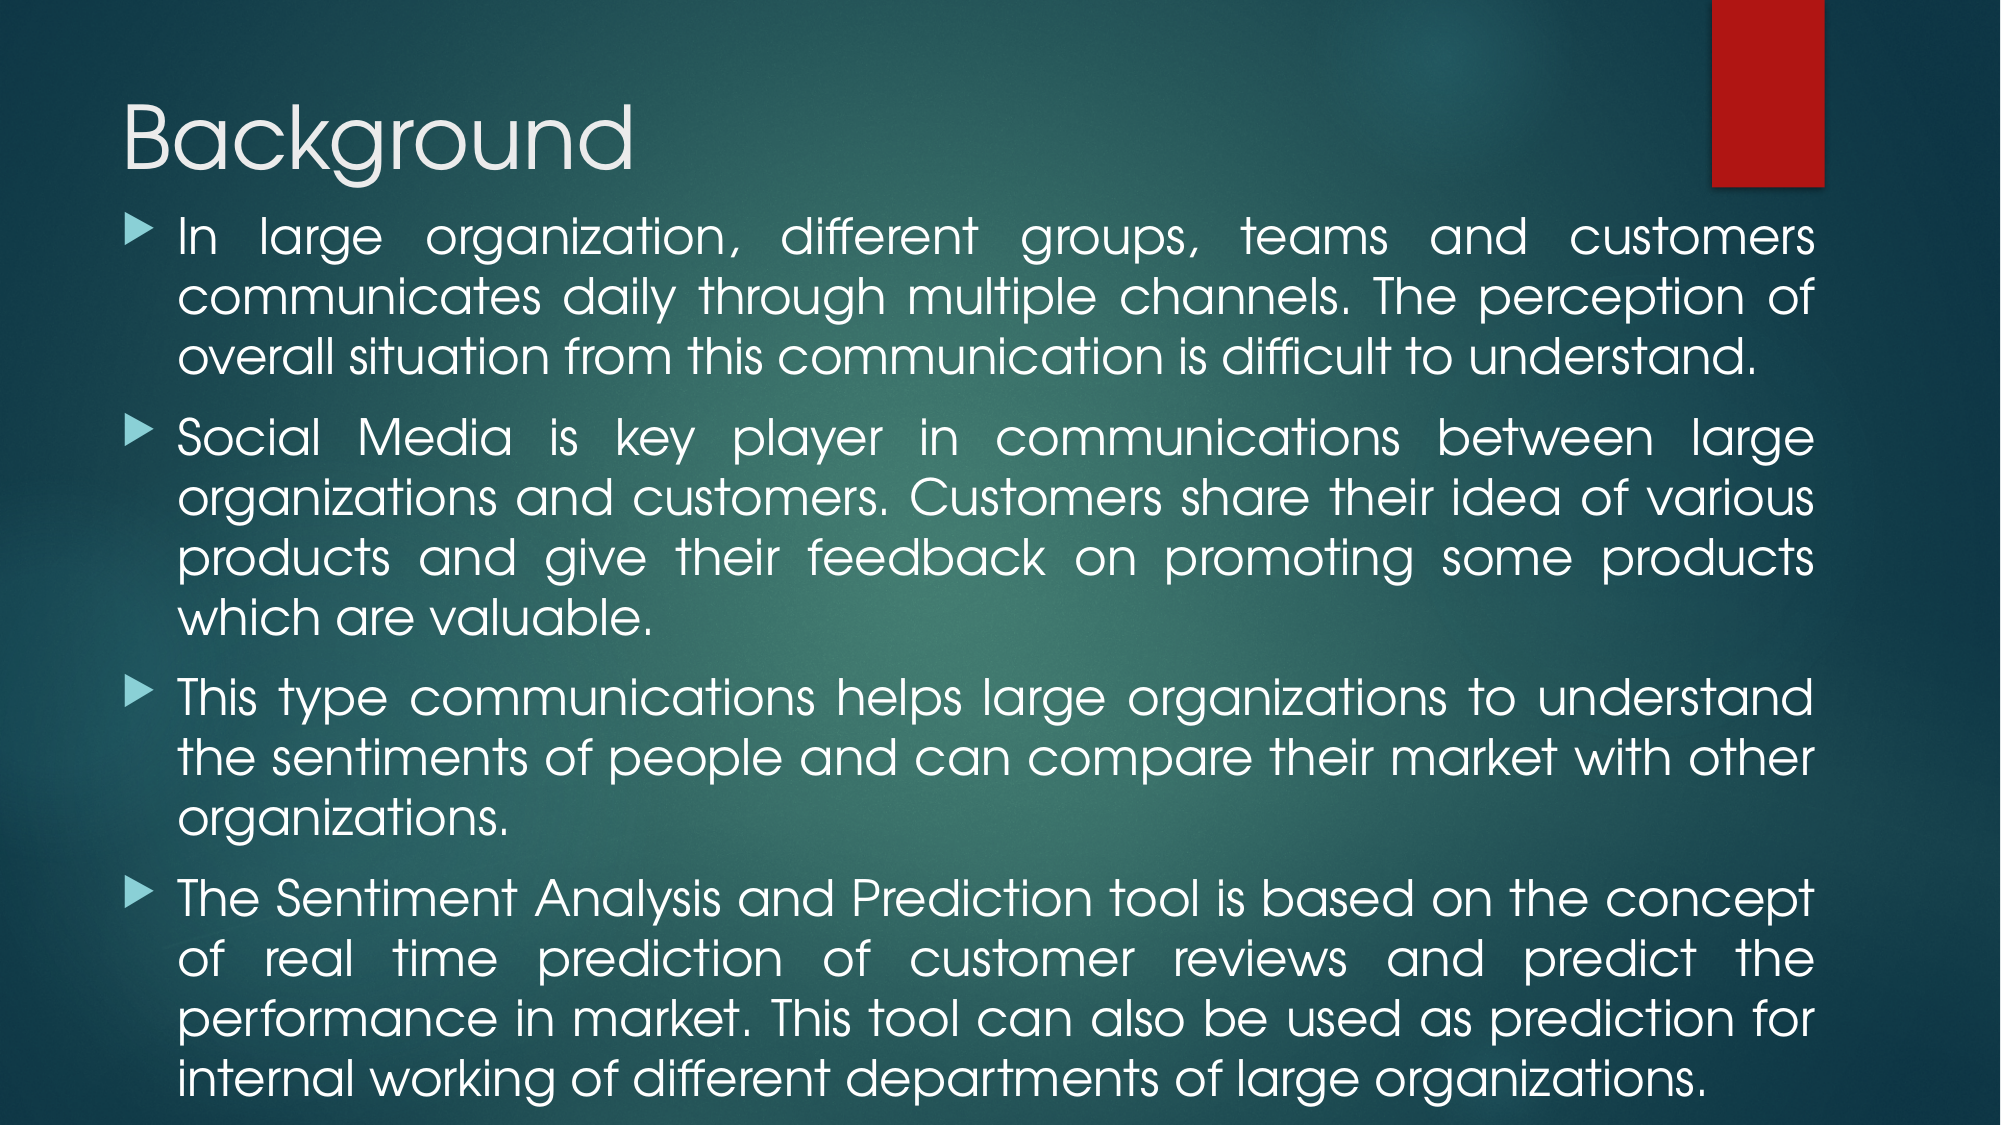

# Background
In large organization, different groups, teams and customers communicates daily through multiple channels. The perception of overall situation from this communication is difficult to understand.
Social Media is key player in communications between large organizations and customers. Customers share their idea of various products and give their feedback on promoting some products which are valuable.
This type communications helps large organizations to understand the sentiments of people and can compare their market with other organizations.
The Sentiment Analysis and Prediction tool is based on the concept of real time prediction of customer reviews and predict the performance in market. This tool can also be used as prediction for internal working of different departments of large organizations.